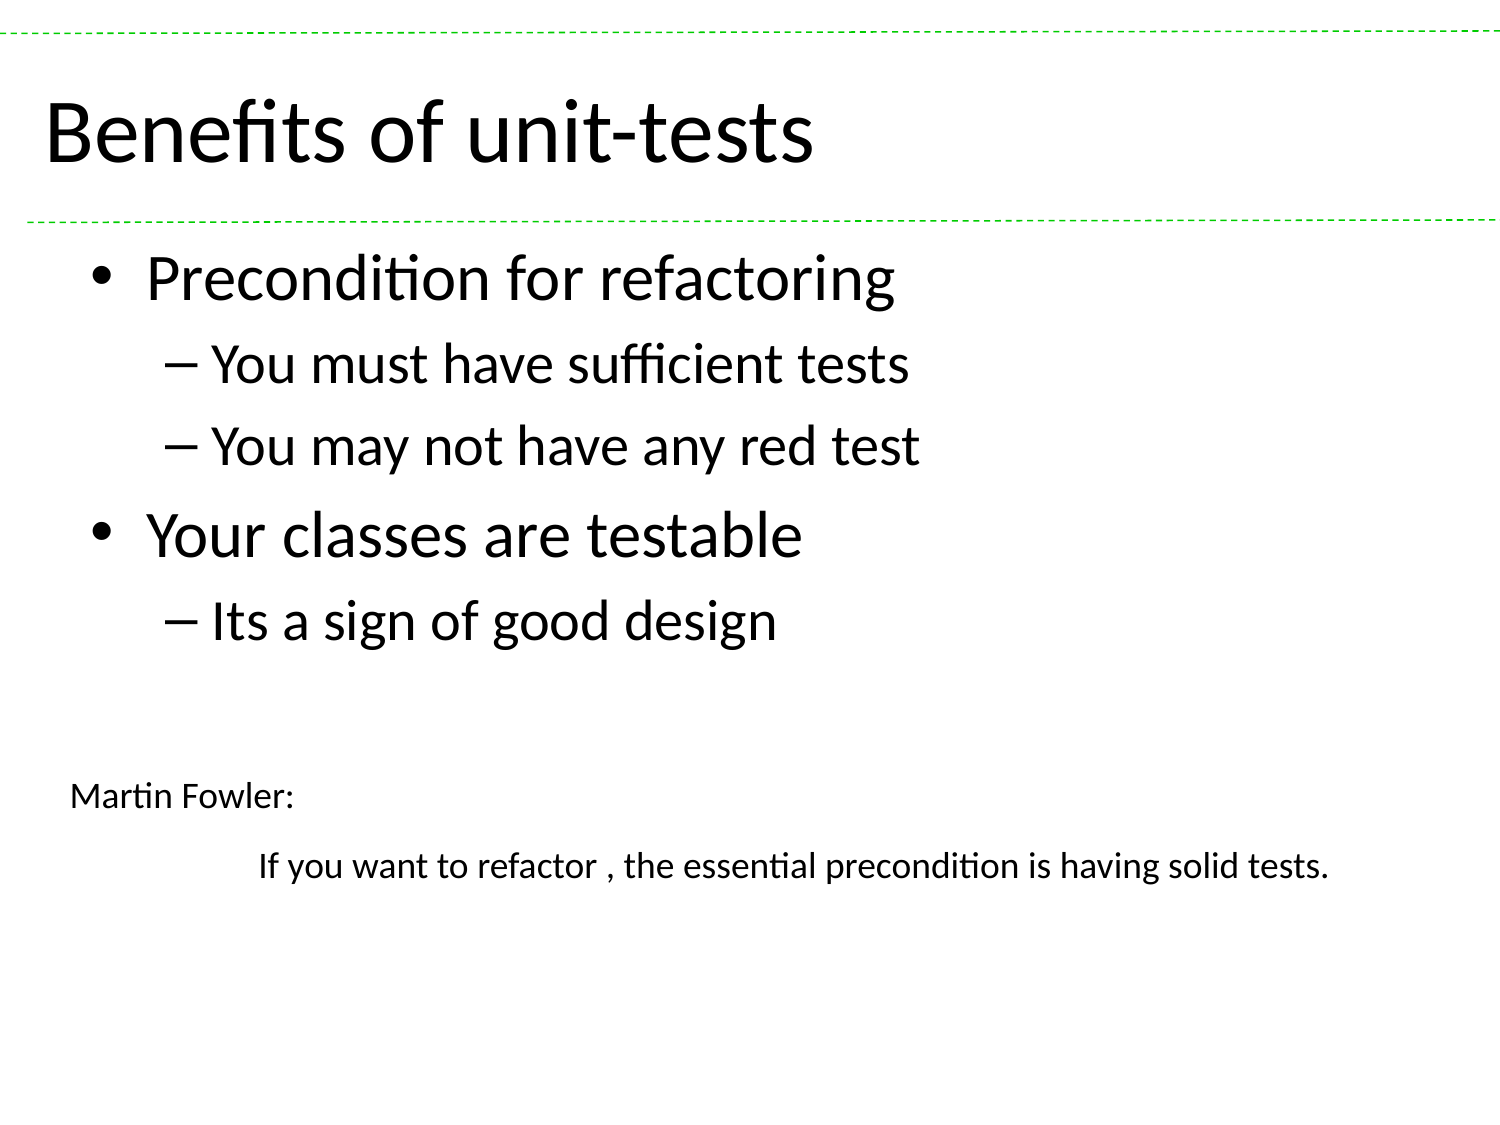

# Benefits of unit-tests
Precondition for refactoring
You must have sufficient tests
You may not have any red test
Your classes are testable
Its a sign of good design
Martin Fowler:
If you want to refactor , the essential precondition is having solid tests.